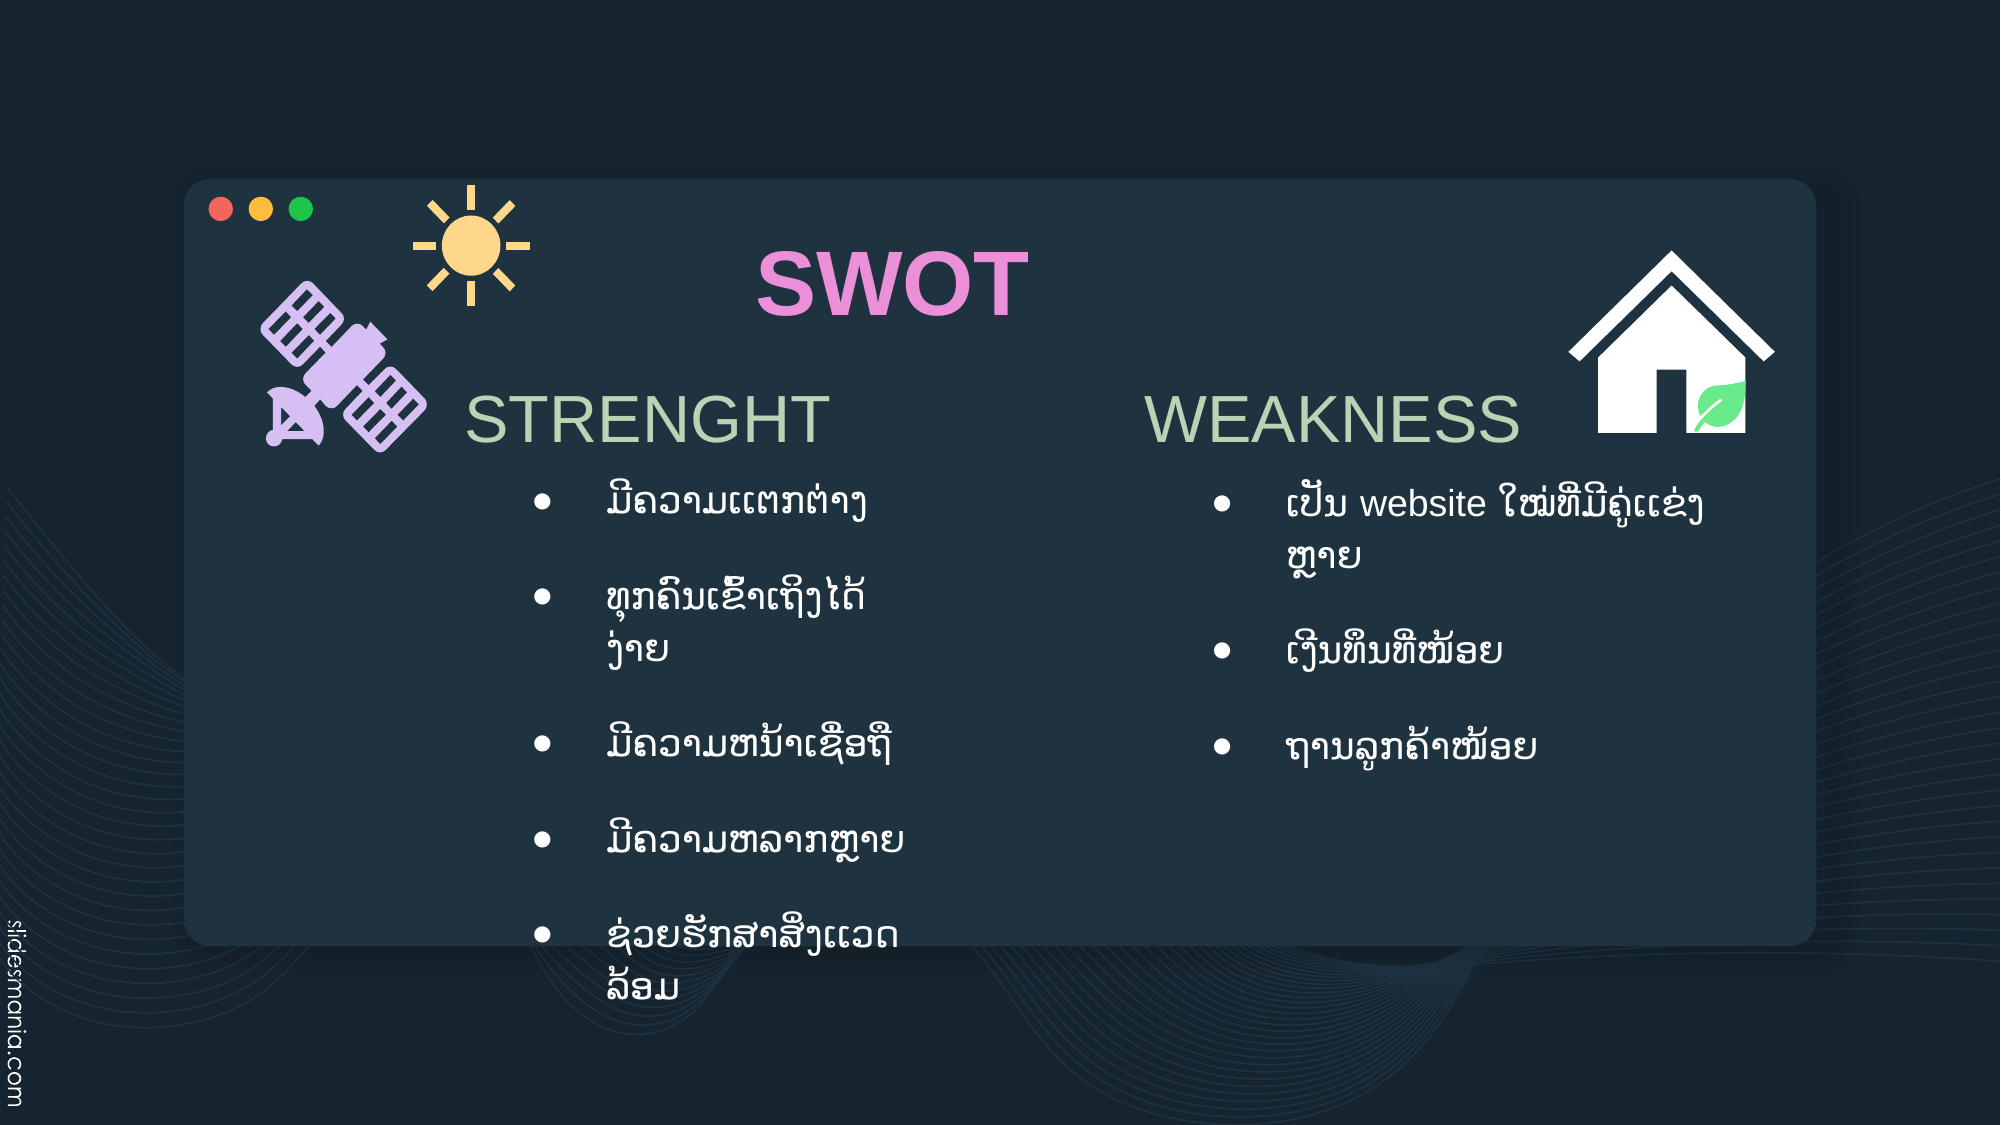

# SWOT

STRENGHT
WEAKNESS

ມີຄວາມເເຕກຕ່າງ
ທຸກຄົນເຂົ້າເຖິງໄດ້ງ່າຍ
ມີຄວາມຫນ້າເຊື່ອຖື
ມີຄວາມຫລາກຫຼາຍ
ຊ່ວຍຮັກສາສິ່ງເເວດລ້ອມ
ເປັນ website ໃໝ່ທີ່ມີຄູ່ເເຂ່ງຫຼາຍ
ເງີນທຶນທີ່ໜ້ອຍ
ຖານລູກຄ້າໜ້ອຍ